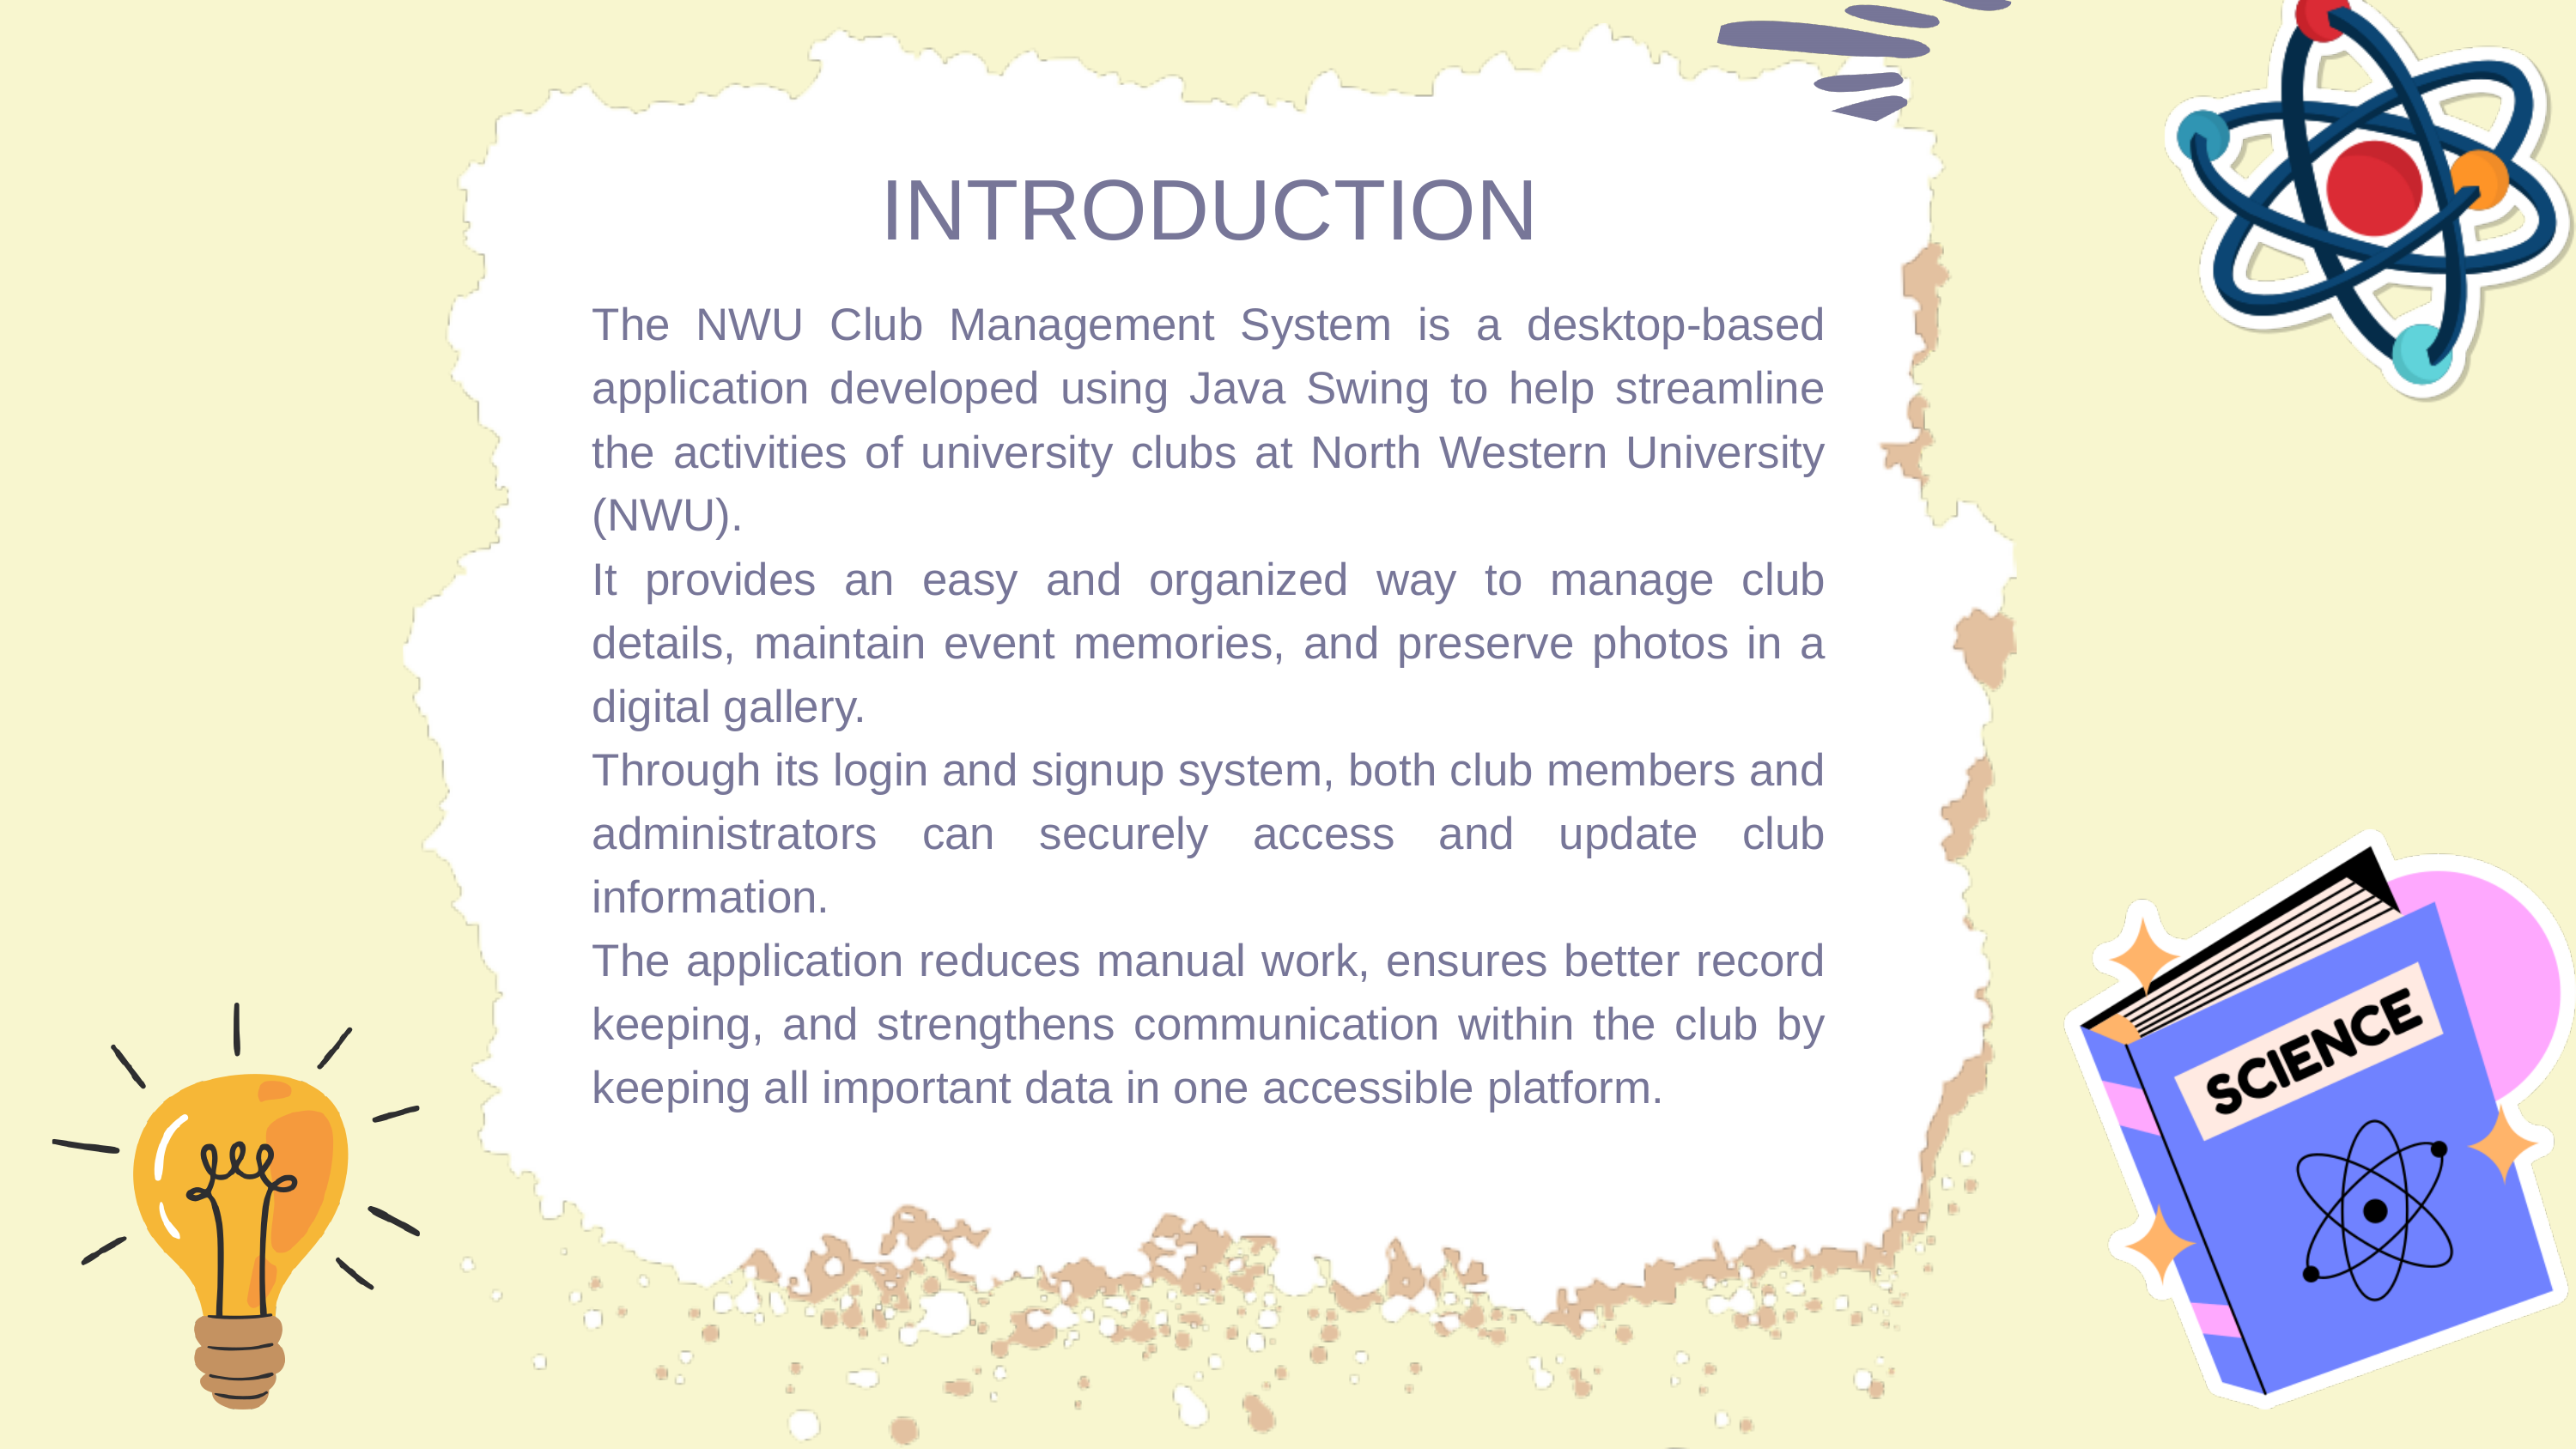

INTRODUCTION

The NWU Club Management System is a desktop-based application developed using Java Swing to help streamline the activities of university clubs at North Western University (NWU).
It provides an easy and organized way to manage club details, maintain event memories, and preserve photos in a digital gallery.
Through its login and signup system, both club members and administrators can securely access and update club information.
The application reduces manual work, ensures better record keeping, and strengthens communication within the club by keeping all important data in one accessible platform.